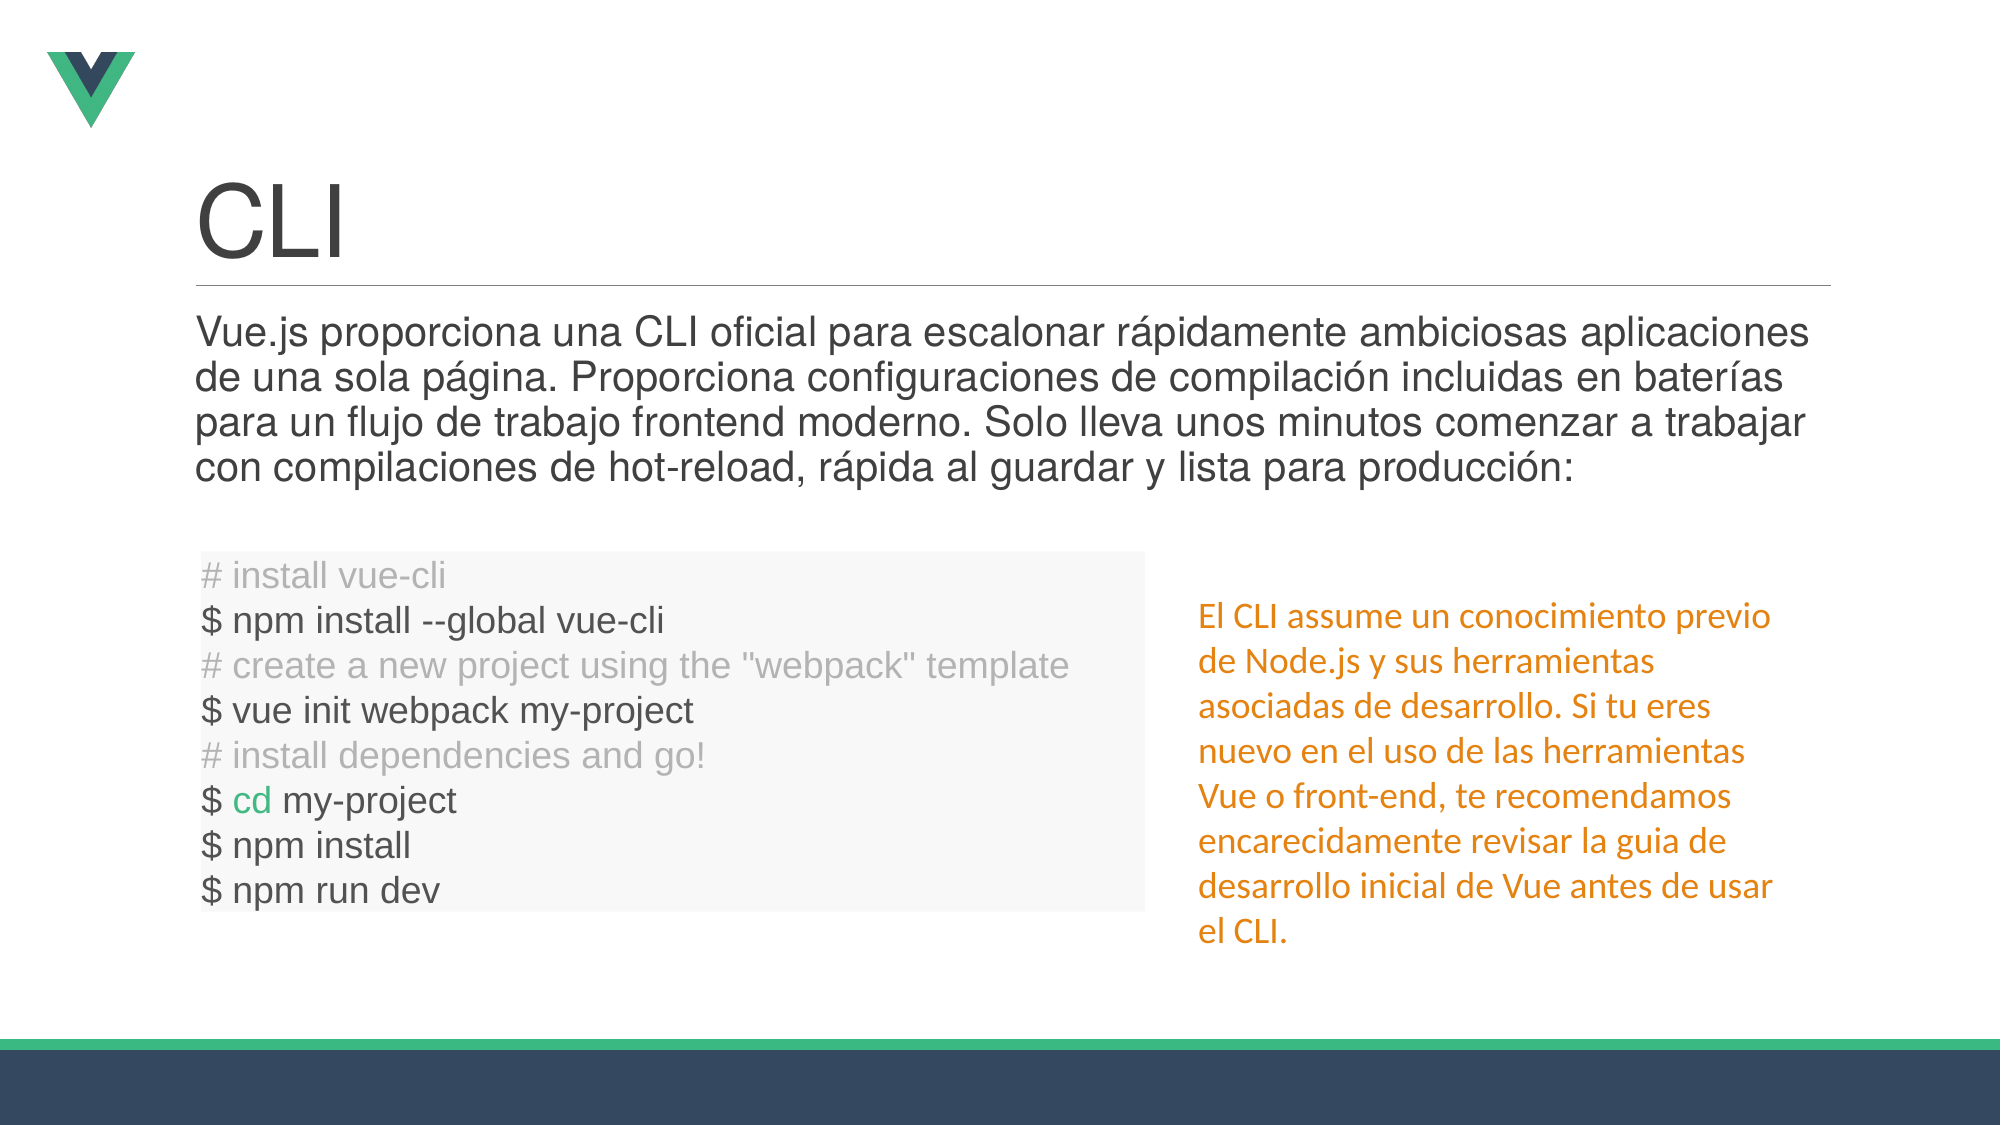

# CLI
Vue.js proporciona una CLI oficial para escalonar rápidamente ambiciosas aplicaciones de una sola página. Proporciona configuraciones de compilación incluidas en baterías para un flujo de trabajo frontend moderno. Solo lleva unos minutos comenzar a trabajar con compilaciones de hot-reload, rápida al guardar y lista para producción:
# install vue-cli $ npm install --global vue-cli # create a new project using the "webpack" template $ vue init webpack my-project # install dependencies and go! $ cd my-project $ npm install $ npm run dev
El CLI assume un conocimiento previo de Node.js y sus herramientas asociadas de desarrollo. Si tu eres nuevo en el uso de las herramientas Vue o front-end, te recomendamos encarecidamente revisar la guia de desarrollo inicial de Vue antes de usar el CLI.